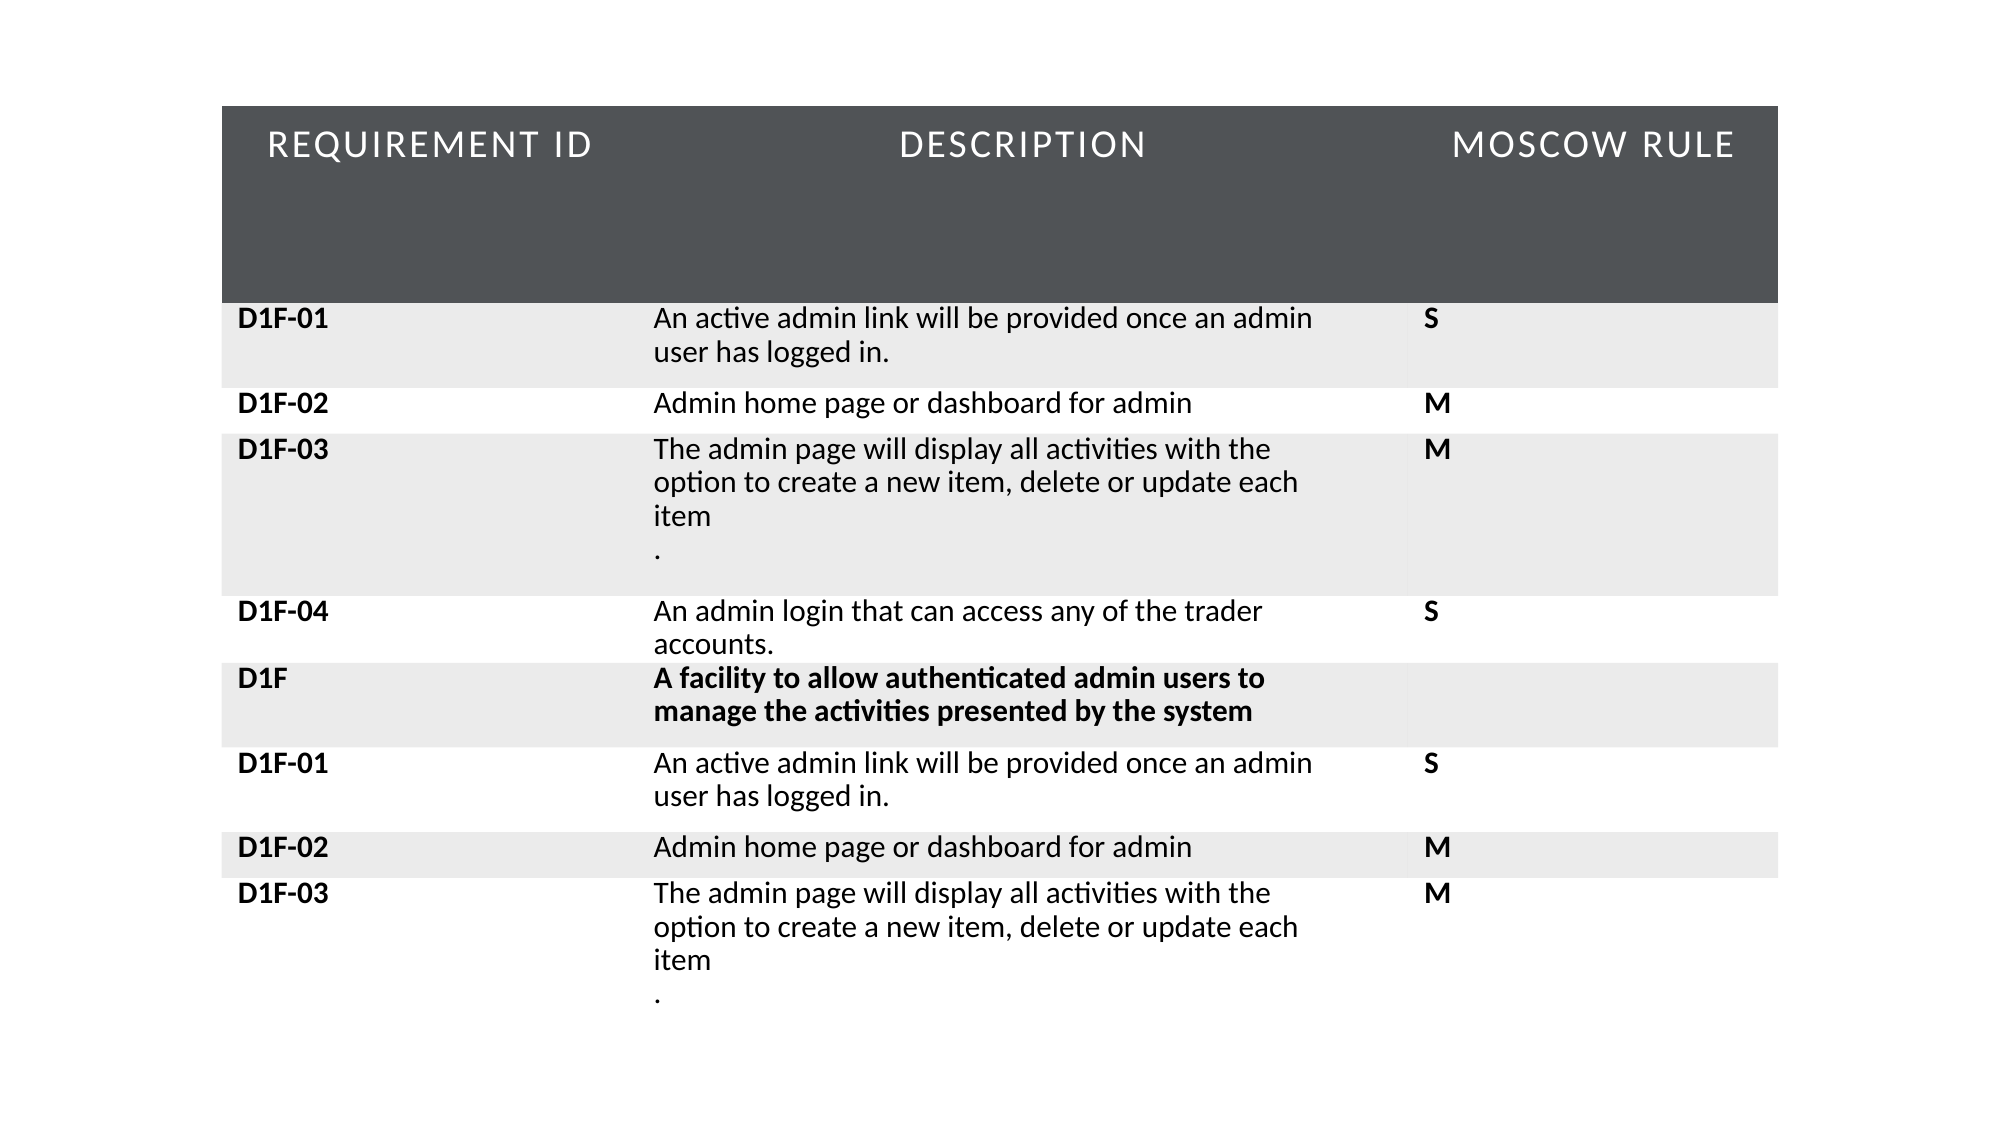

| REQUIREMENT ID | DESCRIPTION | MOSCOW RULE |
| --- | --- | --- |
| D1F-01 | An active admin link will be provided once an admin user has logged in. | S |
| D1F-02 | Admin home page or dashboard for admin | M |
| D1F-03 | The admin page will display all activities with the option to create a new item, delete or update each item . | M |
| D1F-04 | An admin login that can access any of the trader accounts. | S |
| D1F | A facility to allow authenticated admin users to manage the activities presented by the system |  |
| D1F-01 | An active admin link will be provided once an admin user has logged in. | S |
| D1F-02 | Admin home page or dashboard for admin | M |
| D1F-03 | The admin page will display all activities with the option to create a new item, delete or update each item . | M |